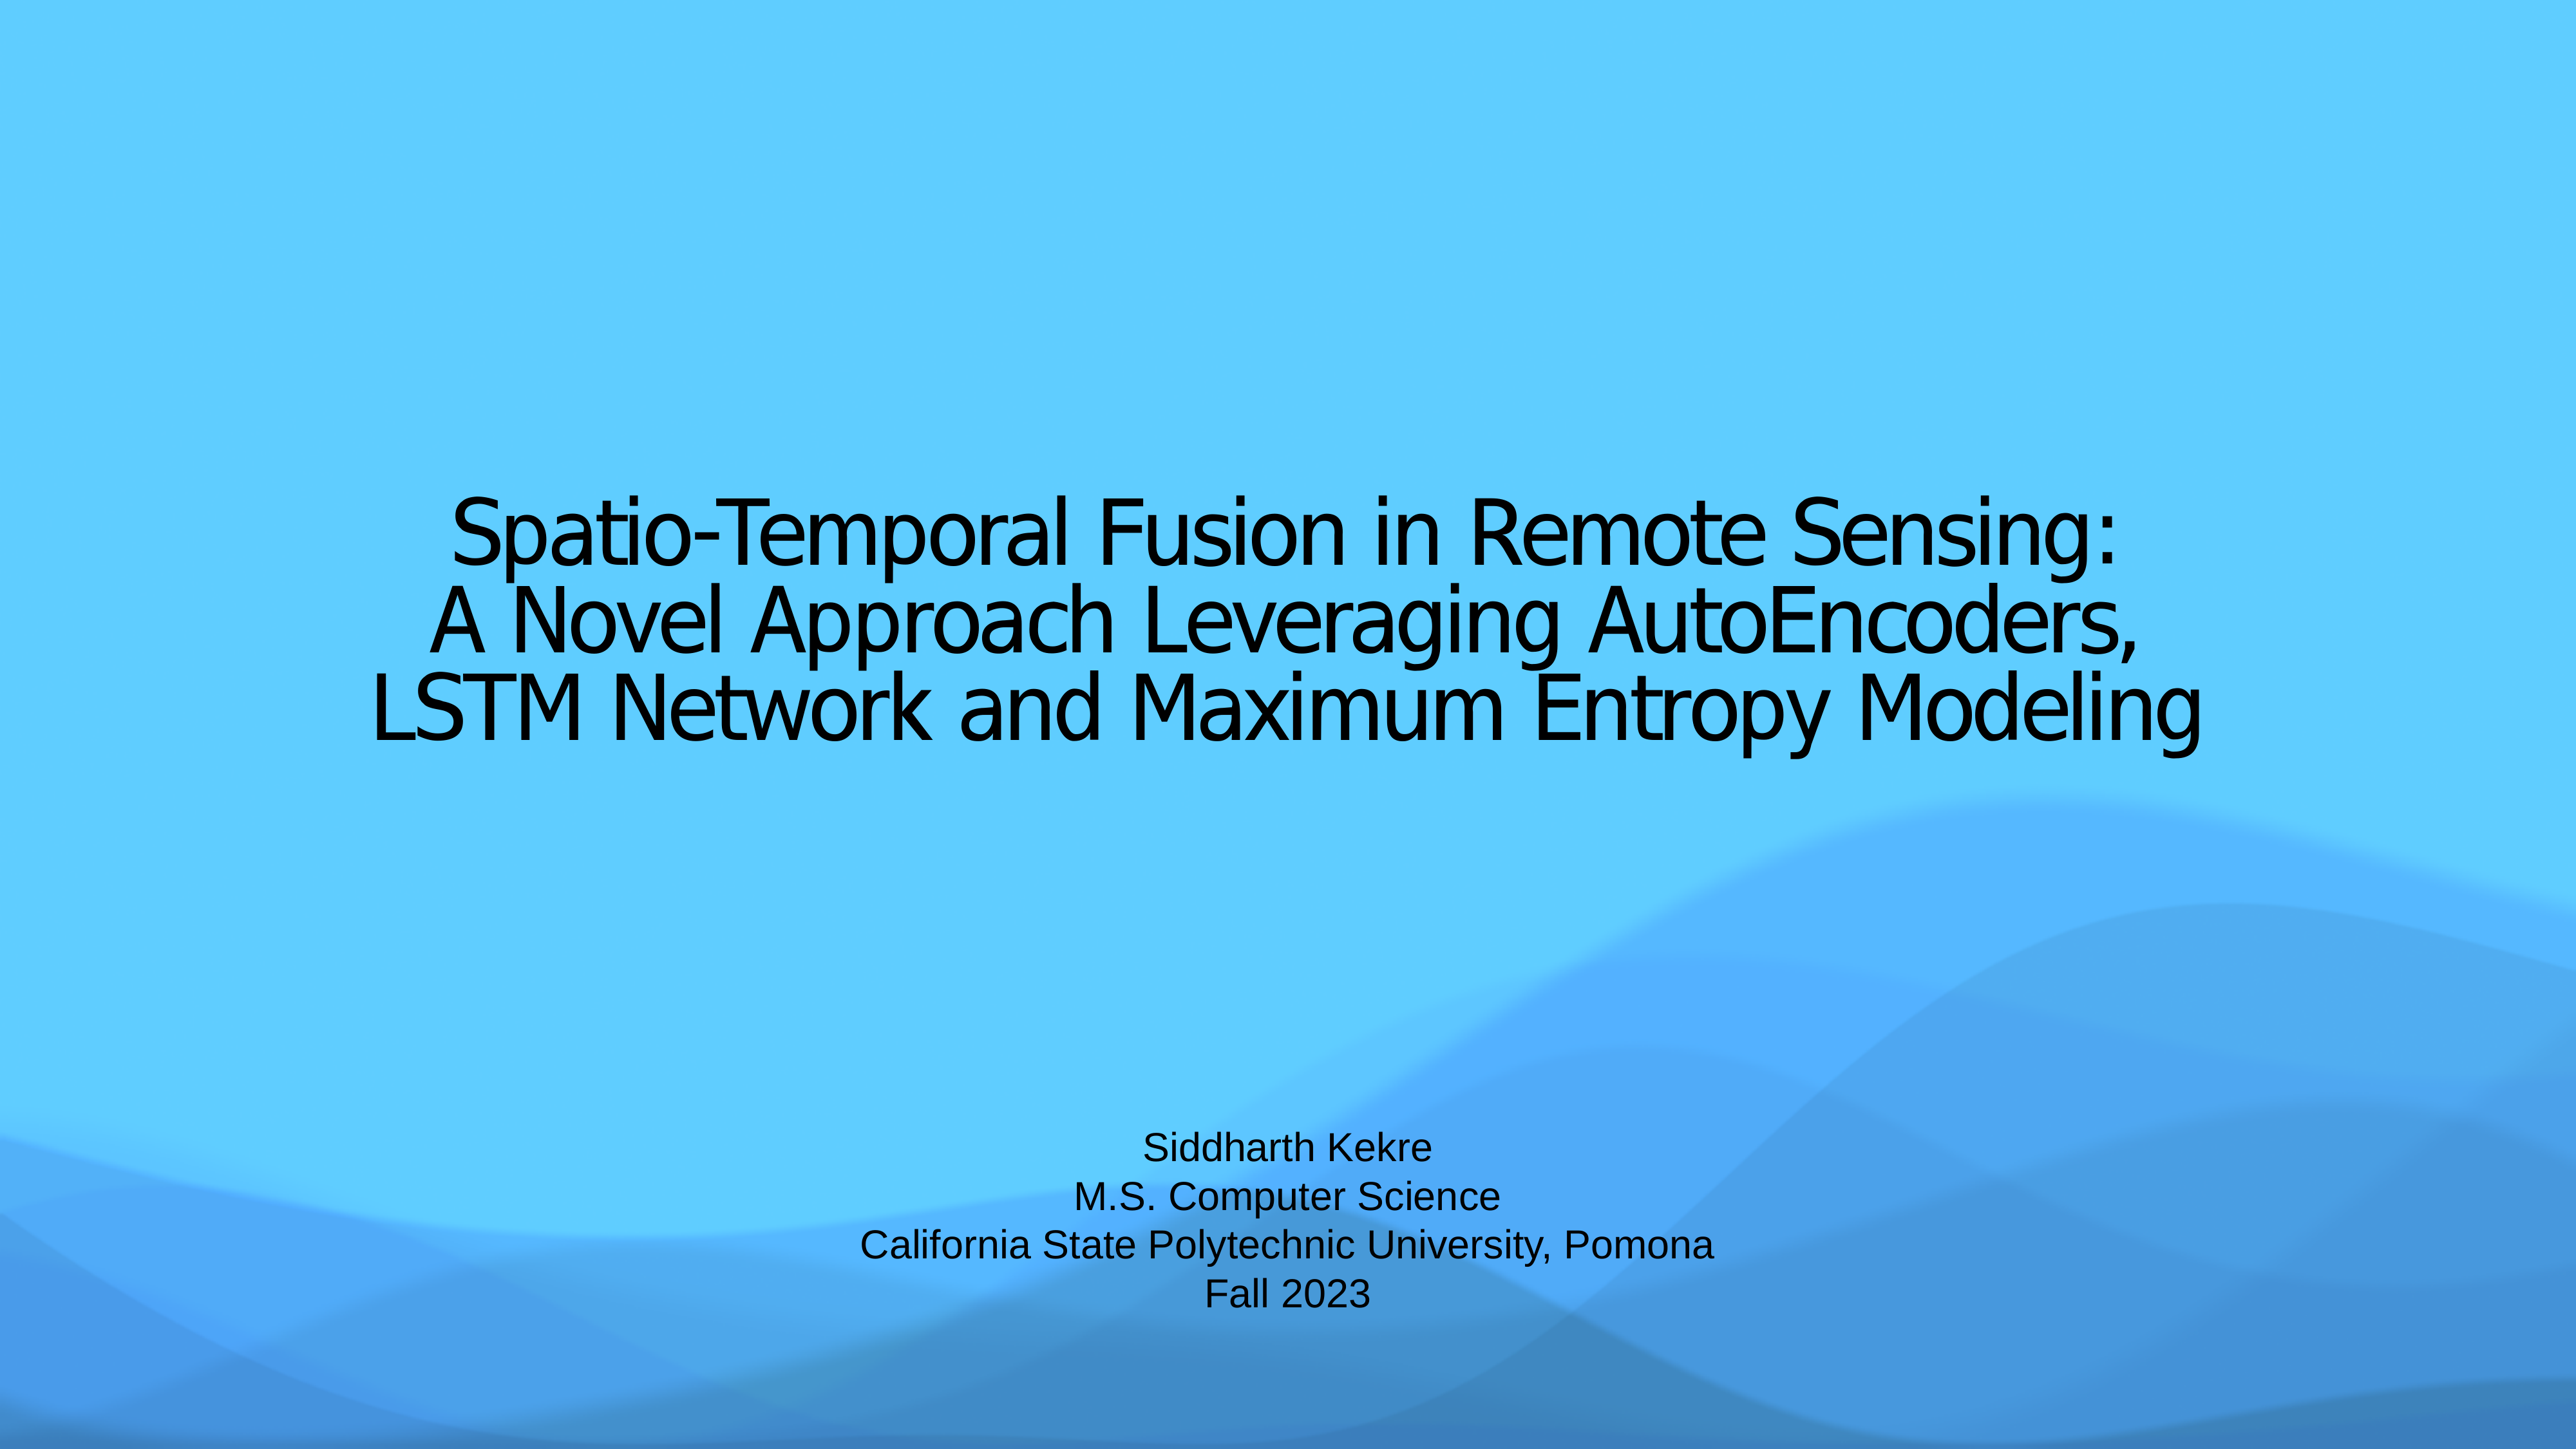

# Spatio-Temporal Fusion in Remote Sensing:
A Novel Approach Leveraging AutoEncoders,
LSTM Network and Maximum Entropy Modeling
Siddharth Kekre
M.S. Computer Science
California State Polytechnic University, Pomona
Fall 2023